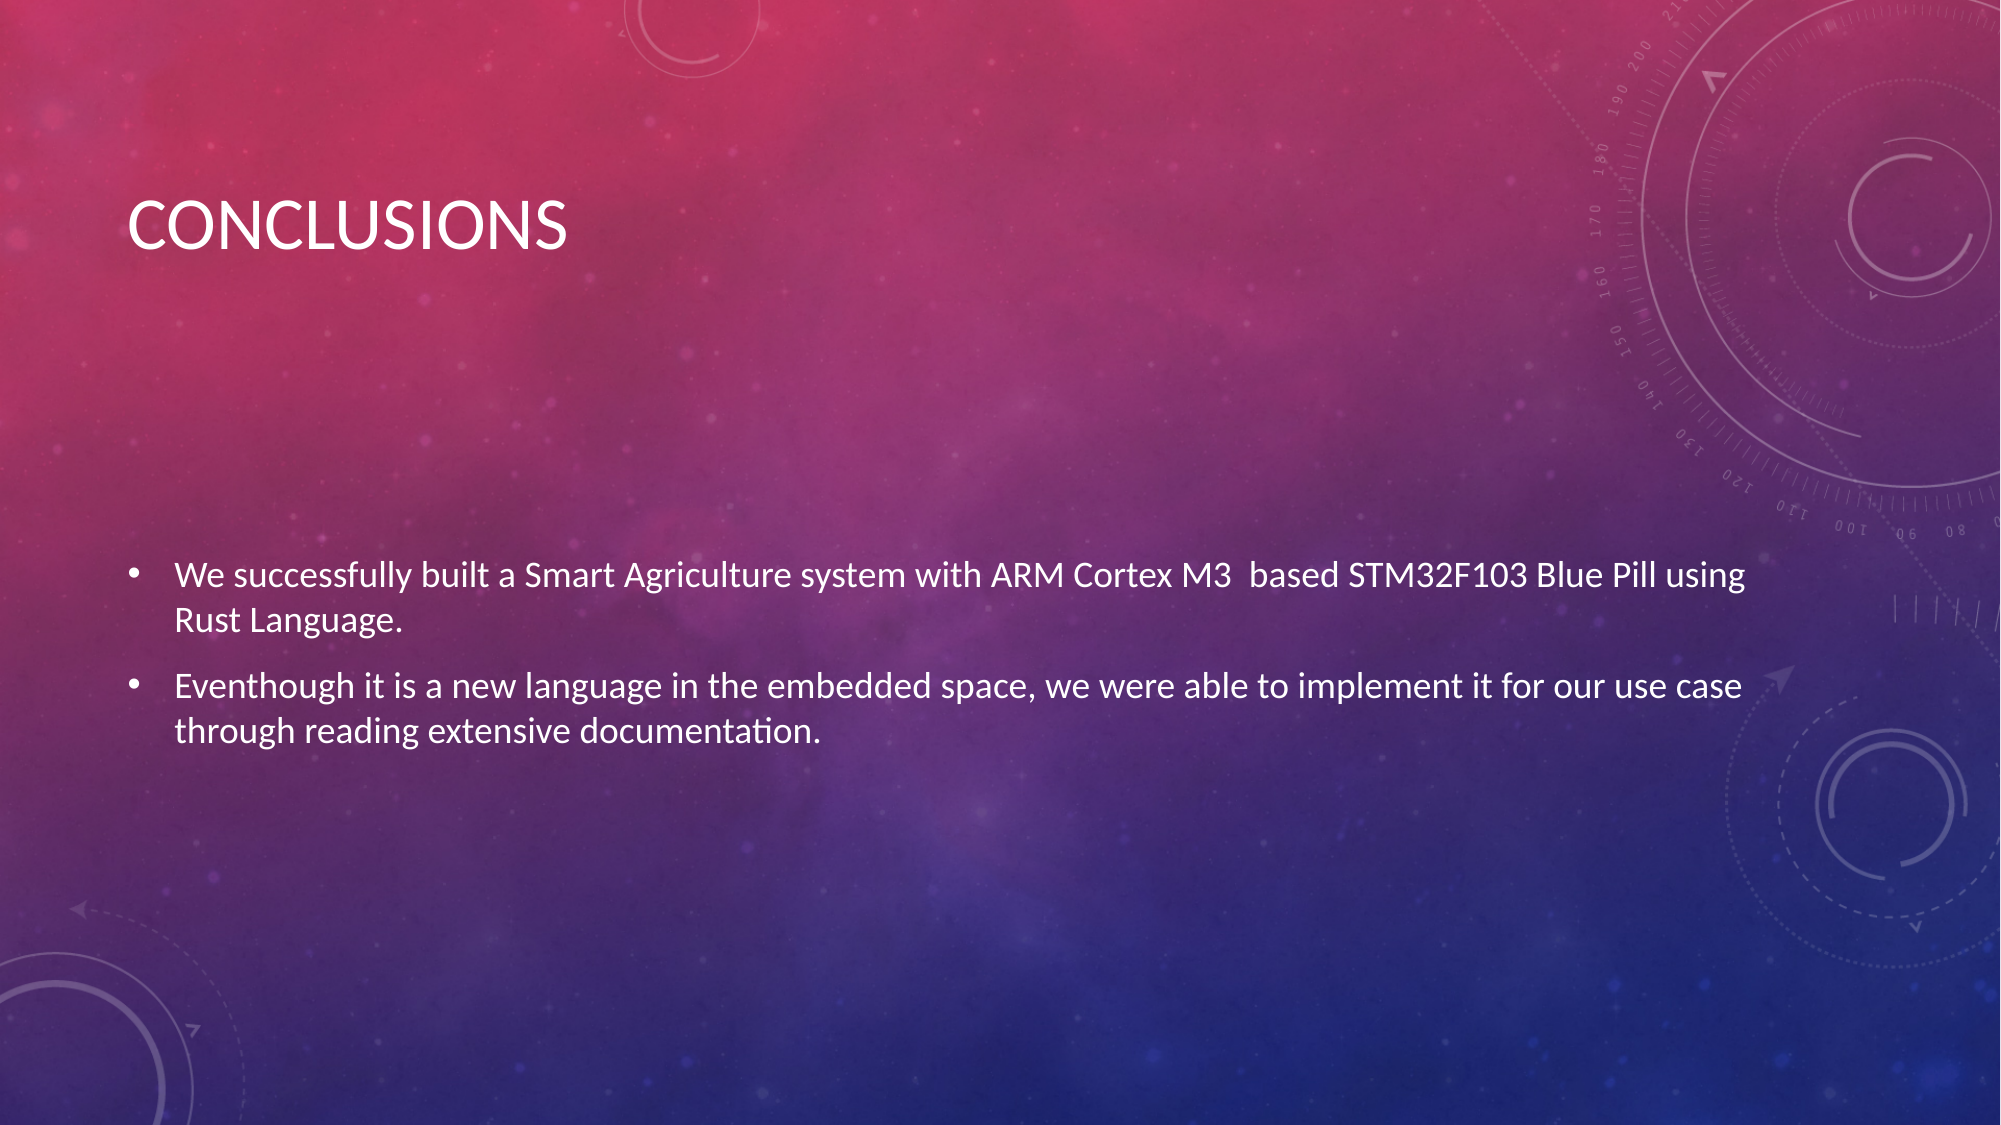

# Conclusions
We successfully built a Smart Agriculture system with ARM Cortex M3  based STM32F103 Blue Pill using Rust Language.
Eventhough it is a new language in the embedded space, we were able to implement it for our use case through reading extensive documentation.